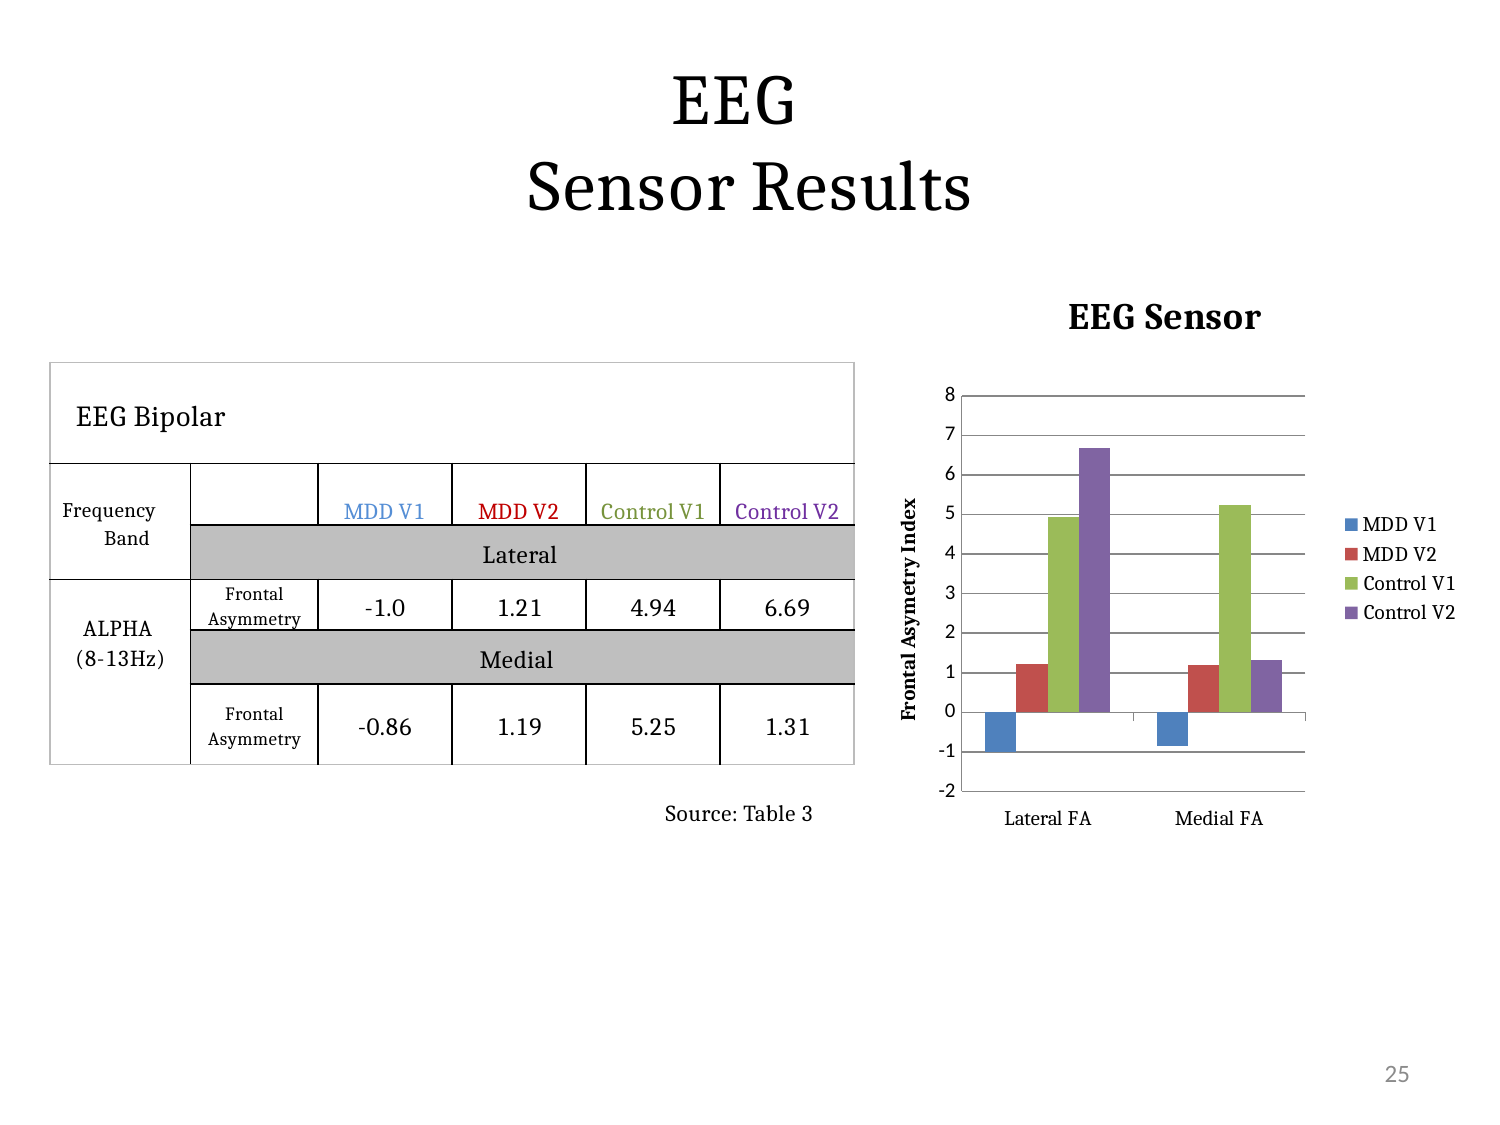

# EEG Sensor Results

### Chart: EEG Sensor

| Category | MDD V1 | MDD V2 | Control V1 | Control V2 |
|---|---|---|---|---|
| Lateral FA | -1.0 | 1.21 | 4.94 | 6.689999999999999 |
| Medial FA | -0.86 | 1.19 | 5.25 | 1.309999999999999 |
| EEG Bipolar |  |  |  |  |  |
| --- | --- | --- | --- | --- | --- |
| Frequency Band |  | MDD V1 | MDD V2 | Control V1 | Control V2 |
|  | Lateral |  |  |  |  |
| ALPHA (8-13Hz) | Frontal Asymmetry | -1.0 | 1.21 | 4.94 | 6.69 |
|  | Medial |  |  |  |  |
|  | Frontal Asymmetry | -0.86 | 1.19 | 5.25 | 1.31 |
Source: Table 3
25